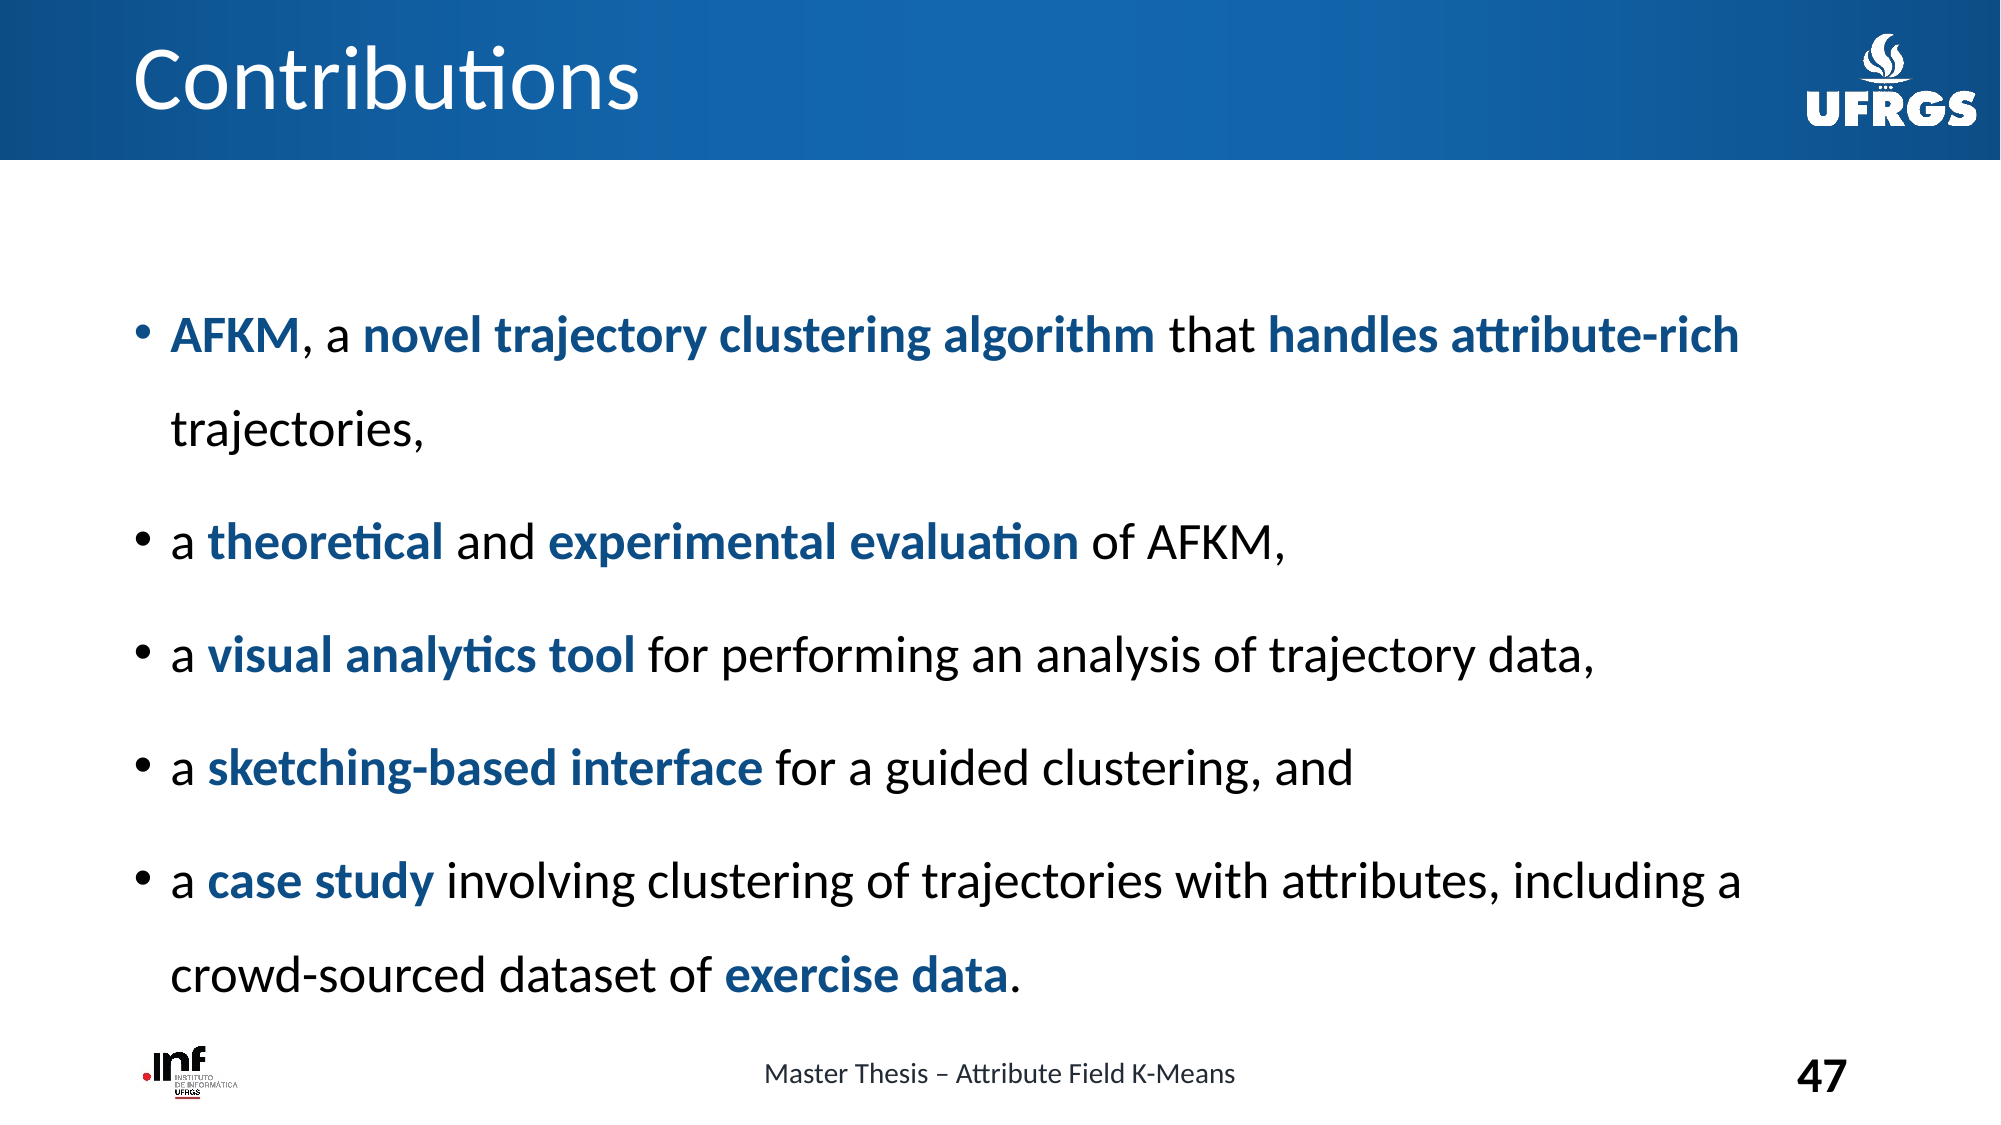

# Contributions
AFKM, a novel trajectory clustering algorithm that handles attribute-rich trajectories,
a theoretical and experimental evaluation of AFKM,
a visual analytics tool for performing an analysis of trajectory data,
a sketching-based interface for a guided clustering, and
a case study involving clustering of trajectories with attributes, including a crowd-sourced dataset of exercise data.
47